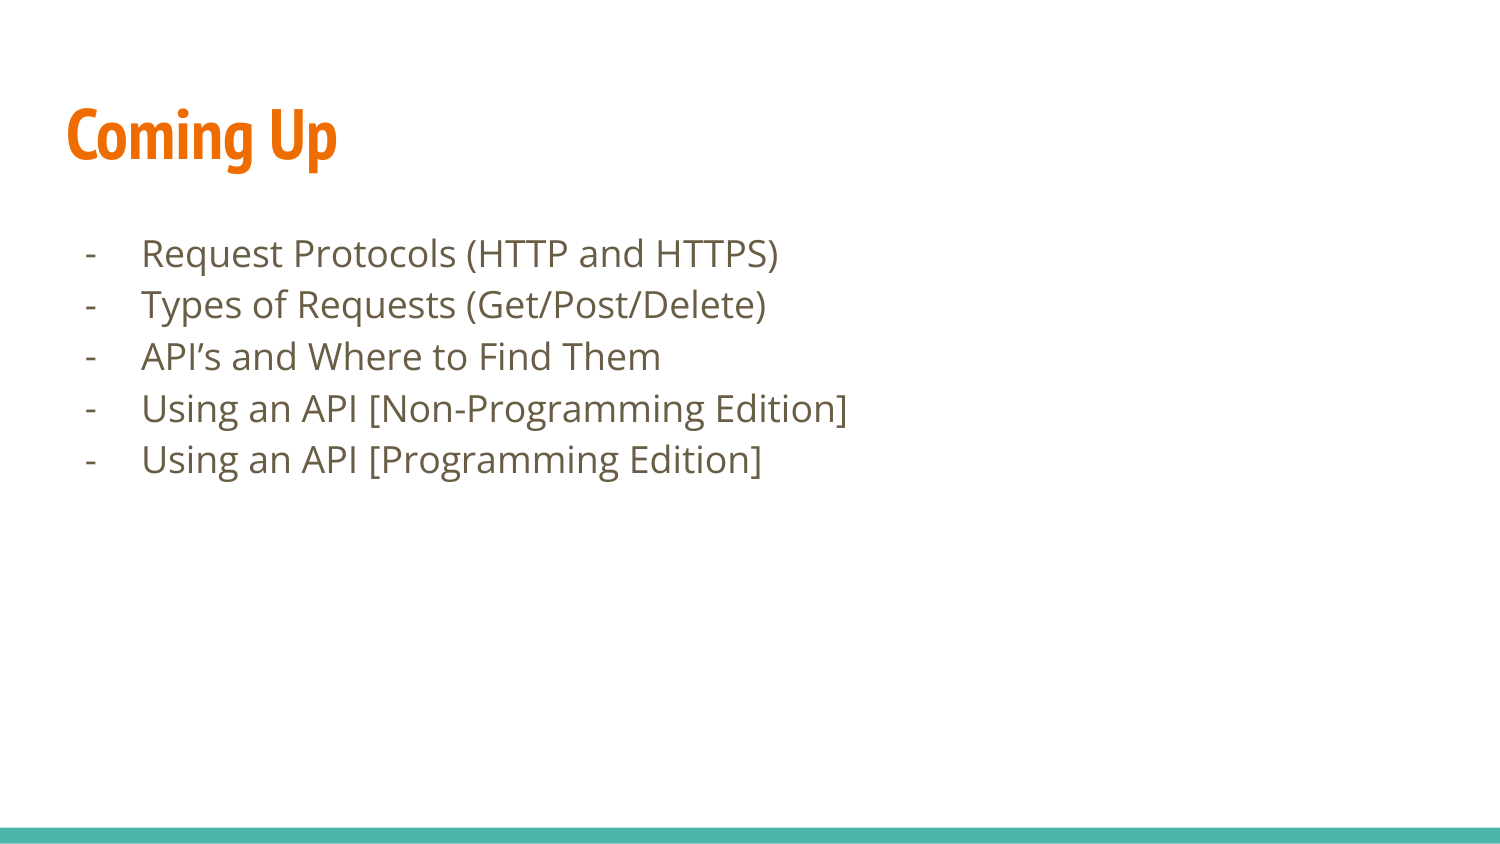

# Coming Up
Request Protocols (HTTP and HTTPS)
Types of Requests (Get/Post/Delete)
API’s and Where to Find Them
Using an API [Non-Programming Edition]
Using an API [Programming Edition]